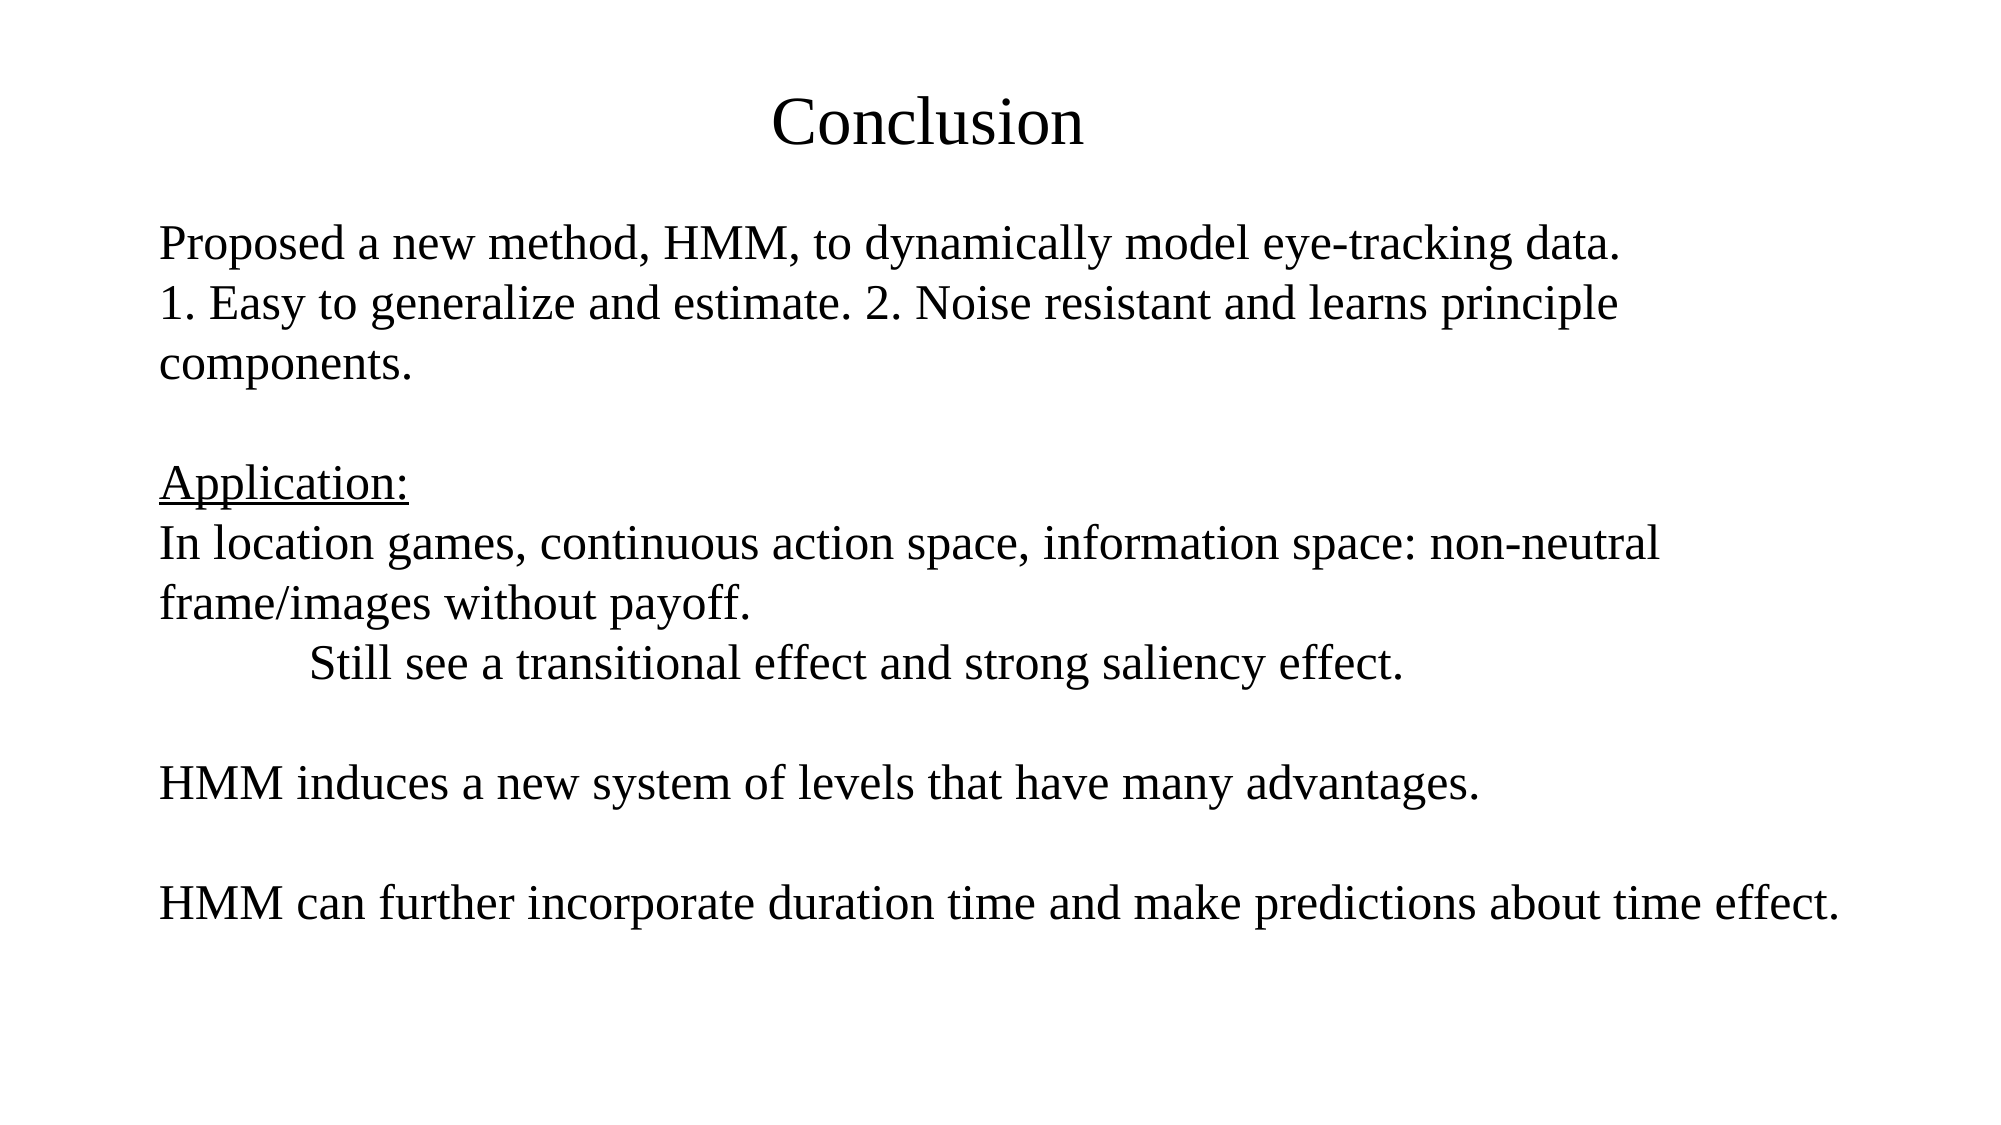

Conclusion
Proposed a new method, HMM, to dynamically model eye-tracking data.
1. Easy to generalize and estimate. 2. Noise resistant and learns principle components.

Application:
In location games, continuous action space, information space: non-neutral frame/images without payoff.
	Still see a transitional effect and strong saliency effect.

HMM induces a new system of levels that have many advantages.

HMM can further incorporate duration time and make predictions about time effect.